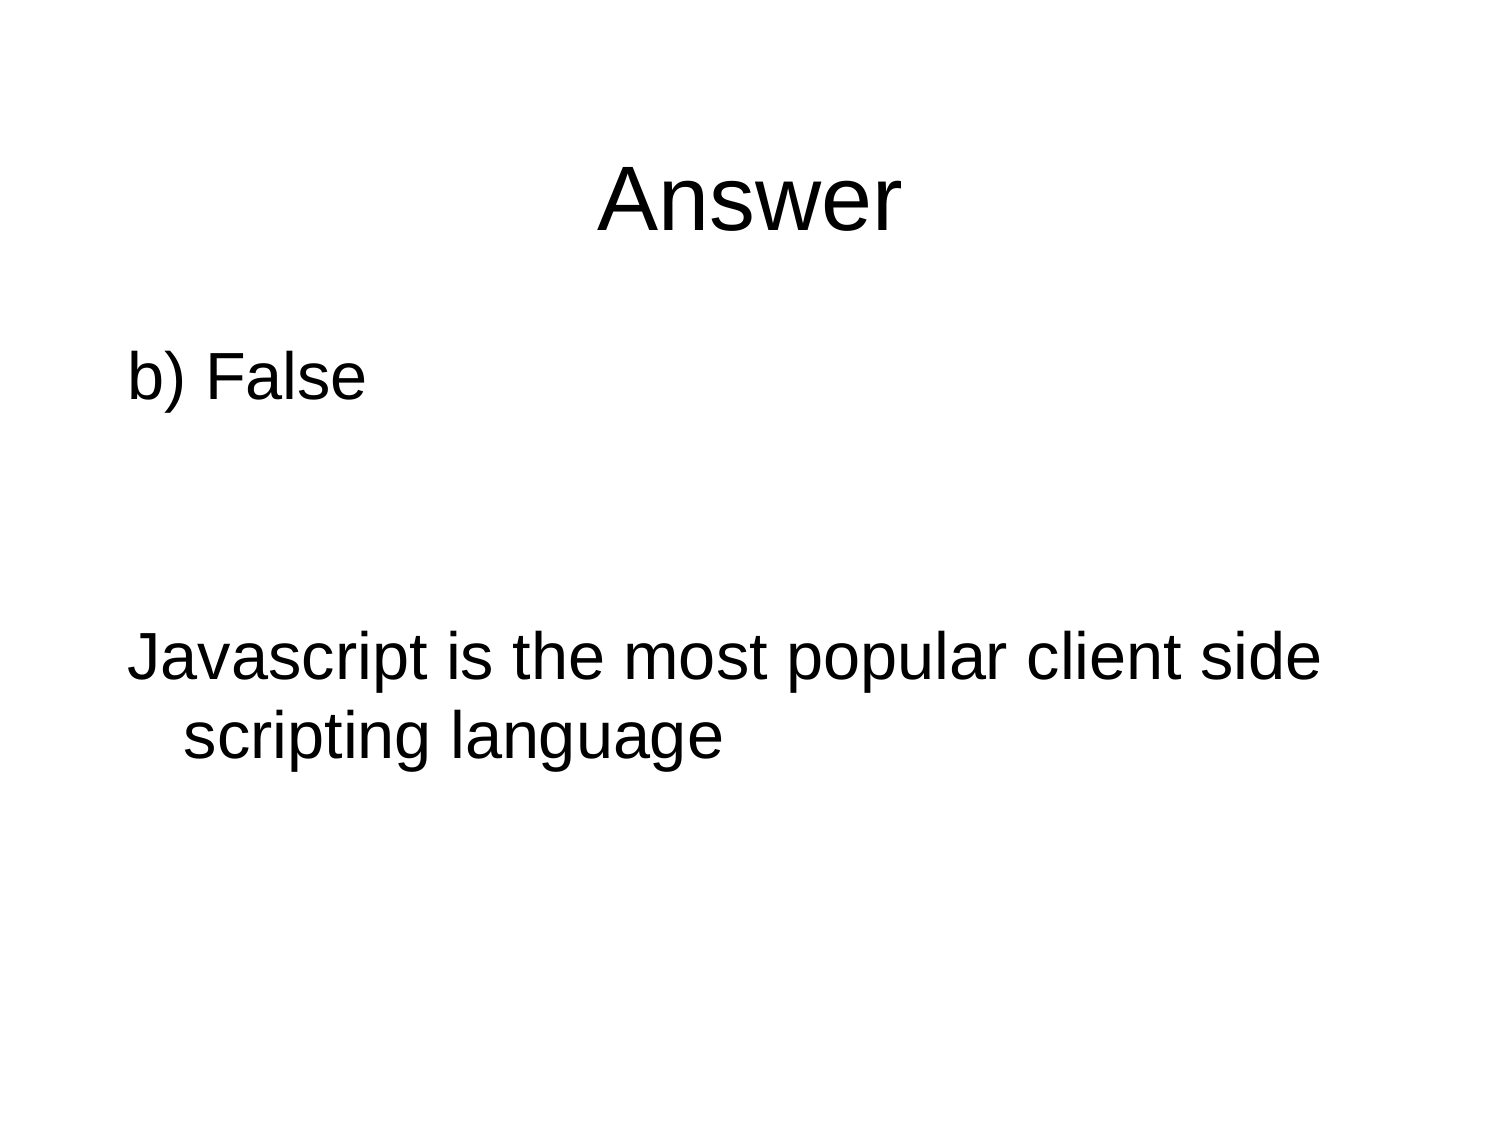

# Answer
b) False

Javascript is the most popular client side scripting language